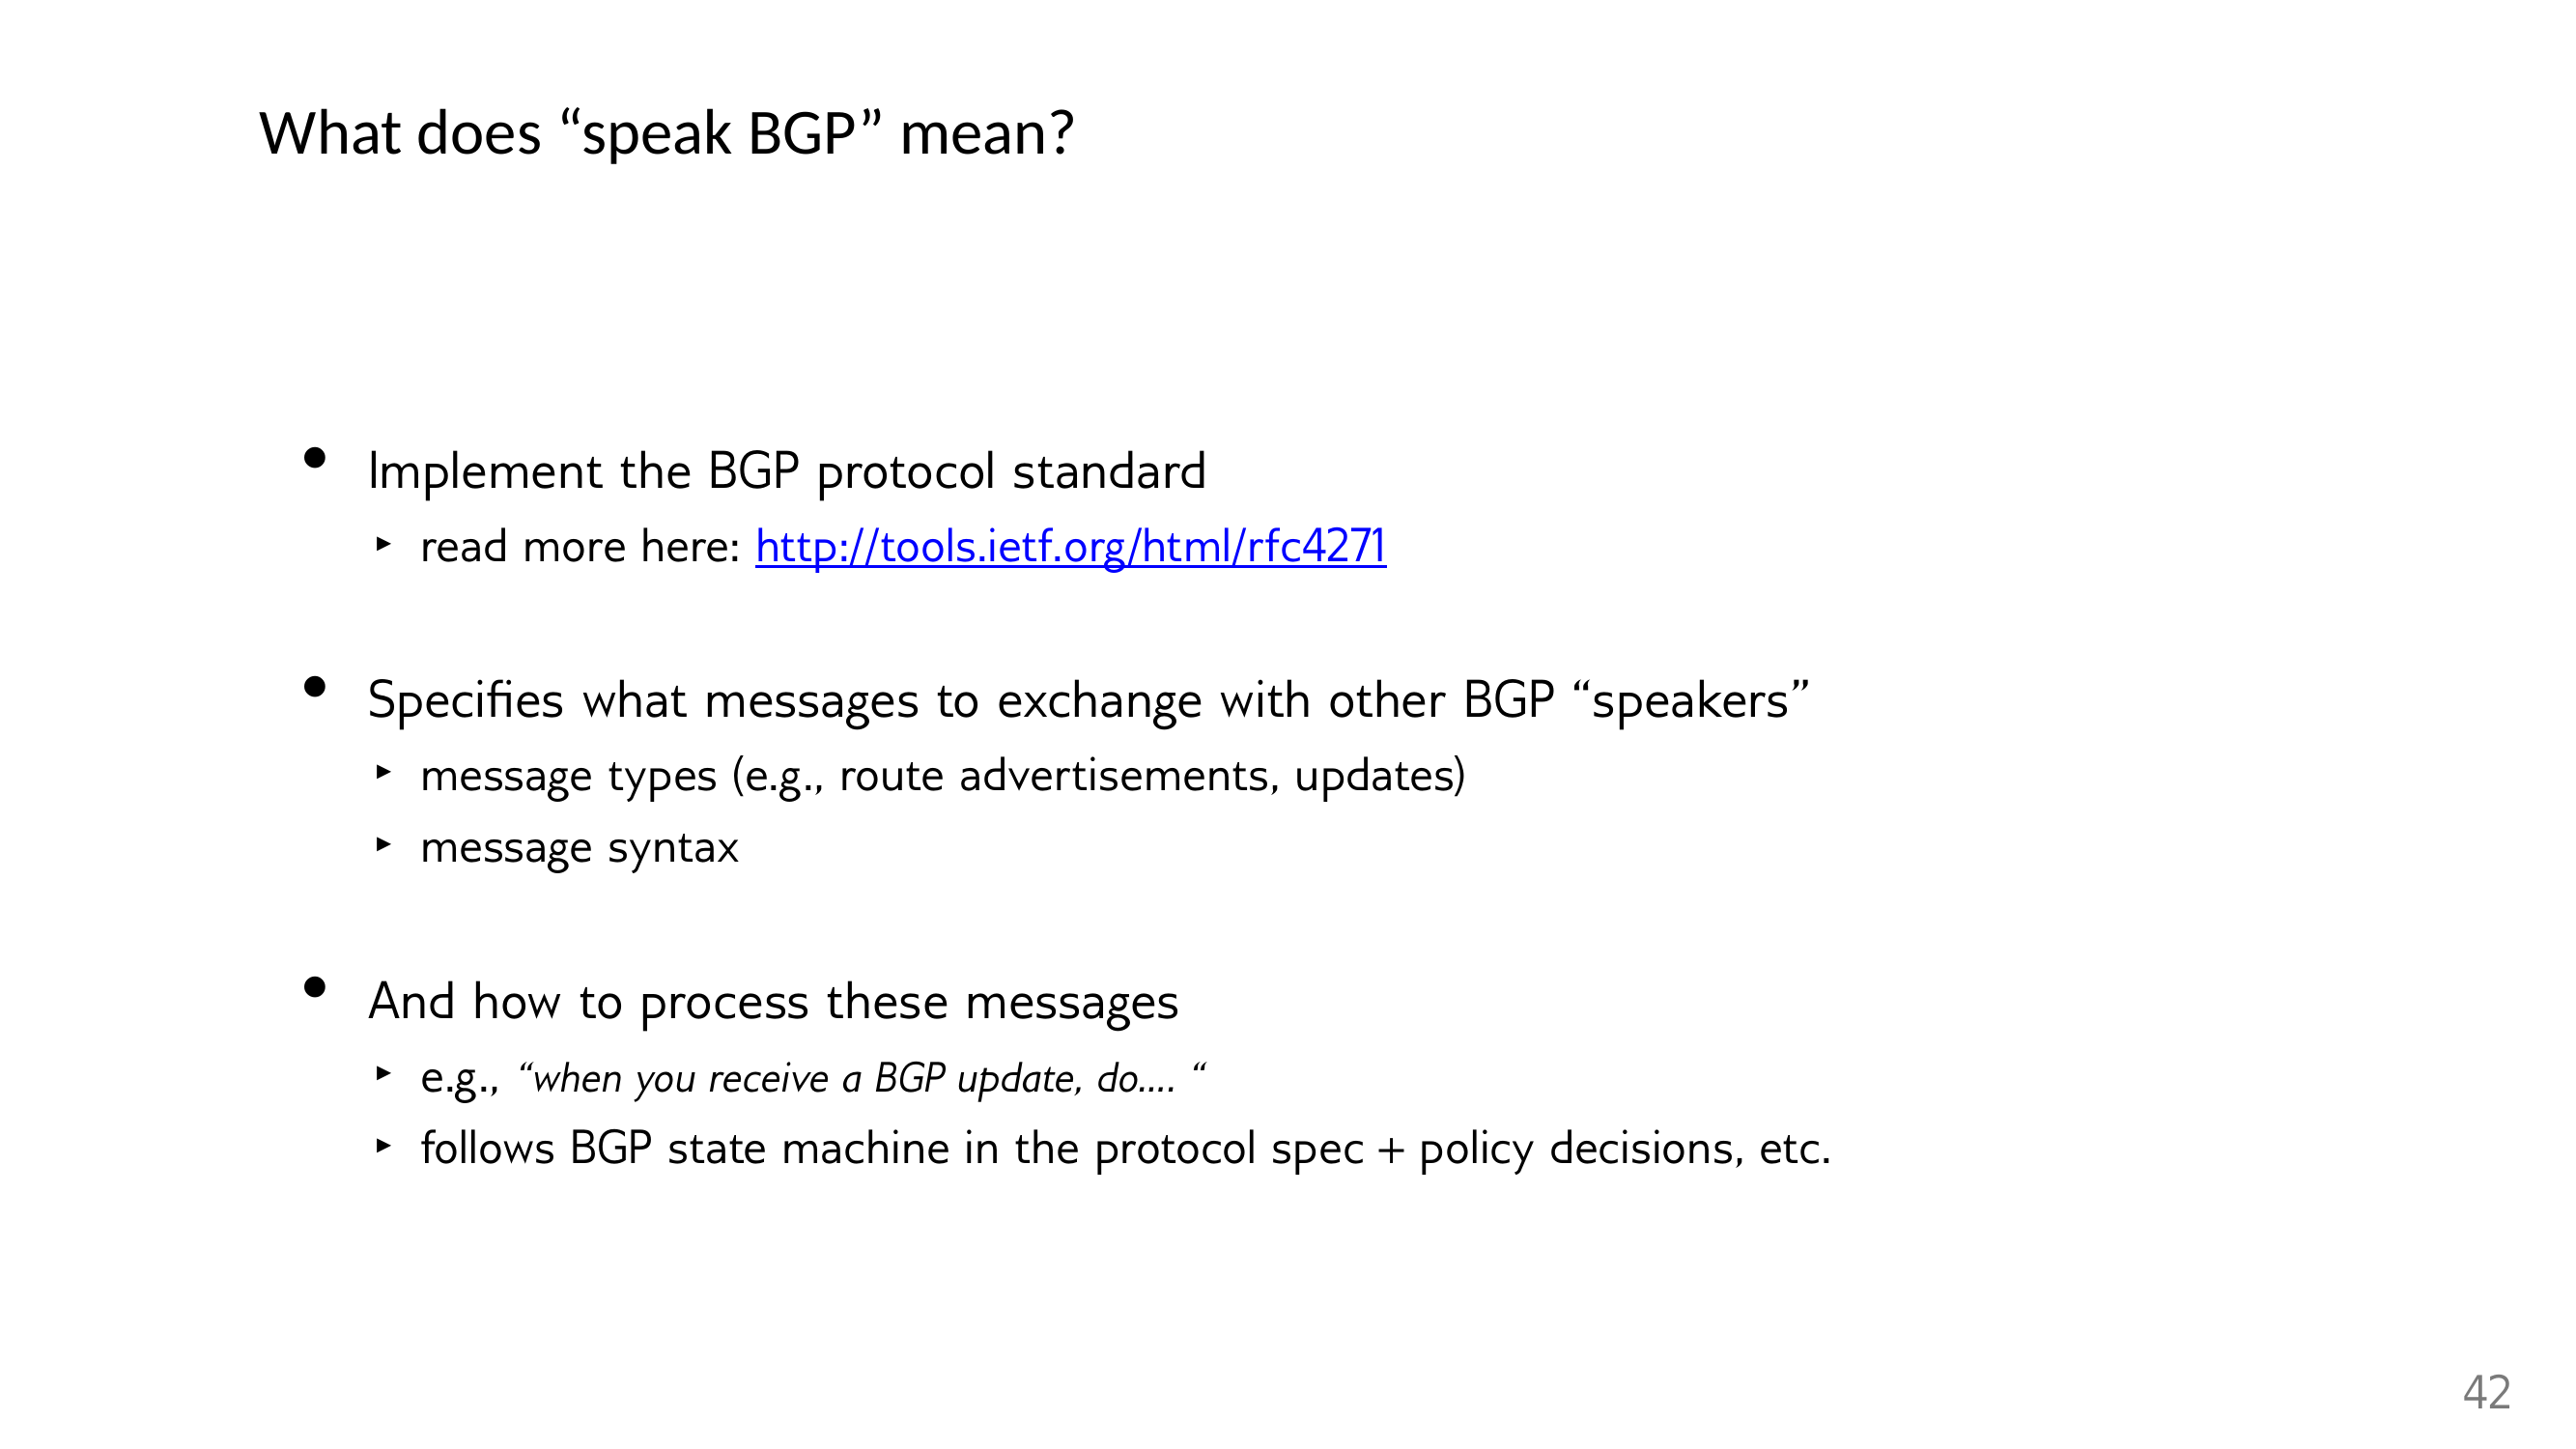

# What does “speak BGP” mean?
Implement the BGP protocol standard
read more here: http://tools.ietf.org/html/rfc4271

Specifies what messages to exchange with other BGP “speakers”
message types (e.g., route advertisements, updates)
message syntax

And how to process these messages
e.g., “when you receive a BGP update, do…. “
follows BGP state machine in the protocol spec + policy decisions, etc.
42